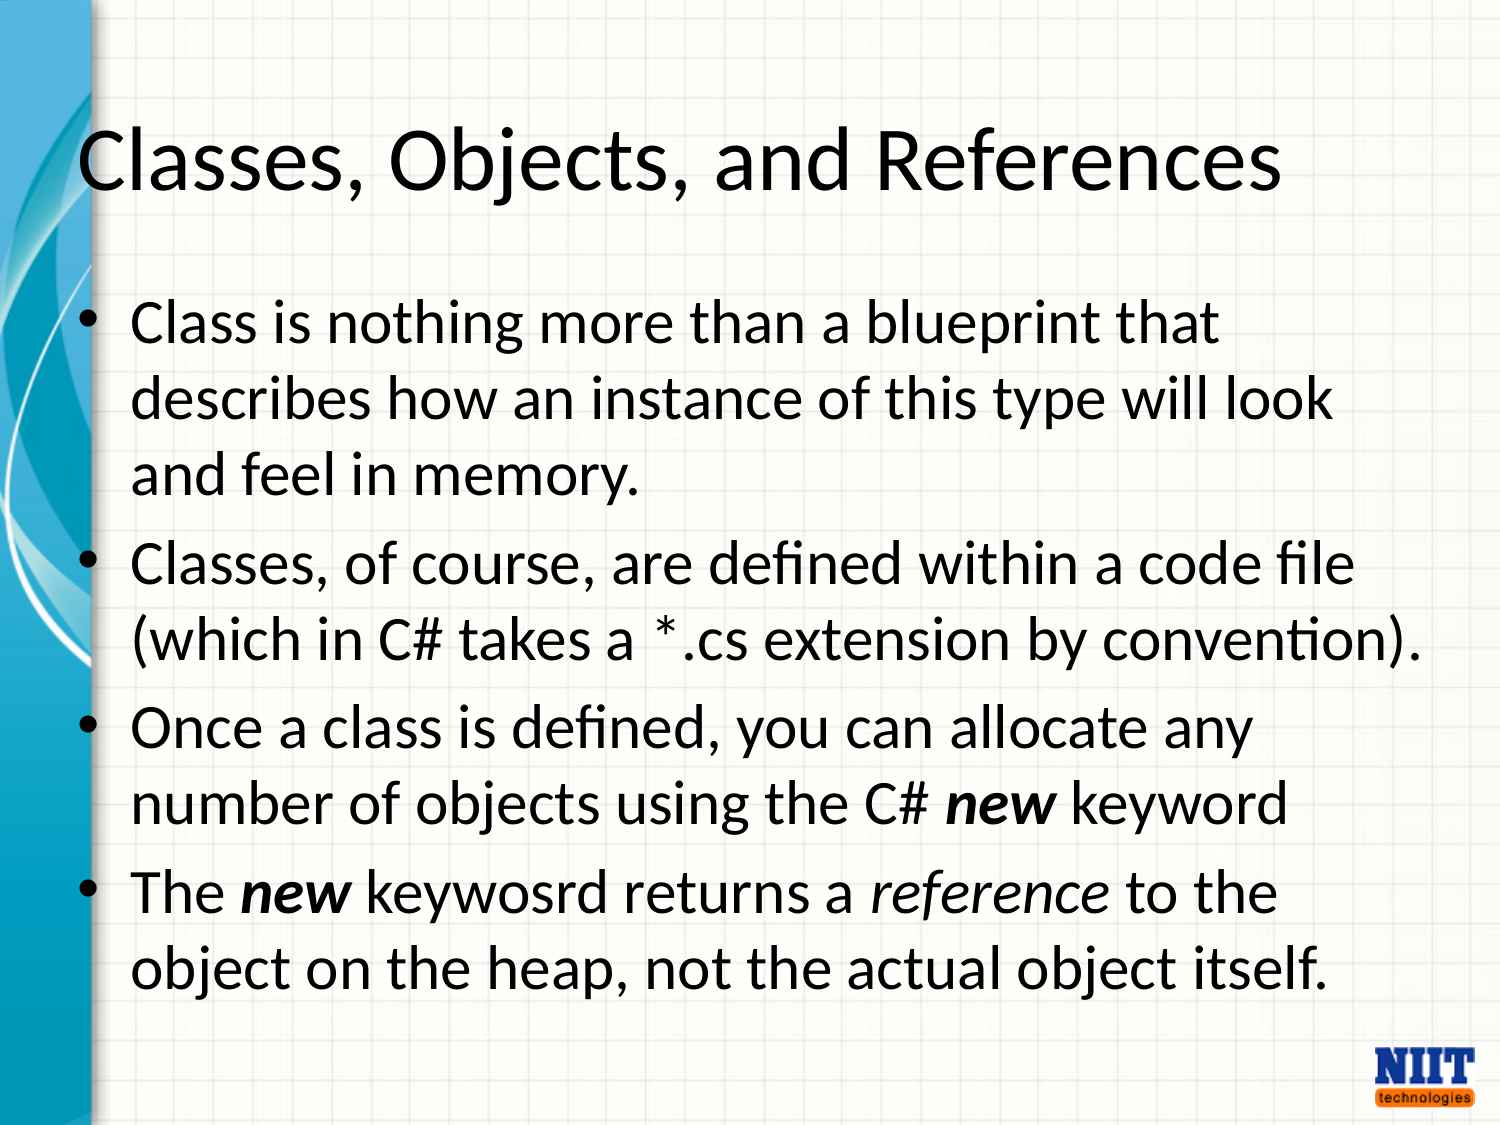

# Classes, Objects, and References
Class is nothing more than a blueprint that describes how an instance of this type will look and feel in memory.
Classes, of course, are defined within a code file (which in C# takes a *.cs extension by convention).
Once a class is defined, you can allocate any number of objects using the C# new keyword
The new keywosrd returns a reference to the object on the heap, not the actual object itself.